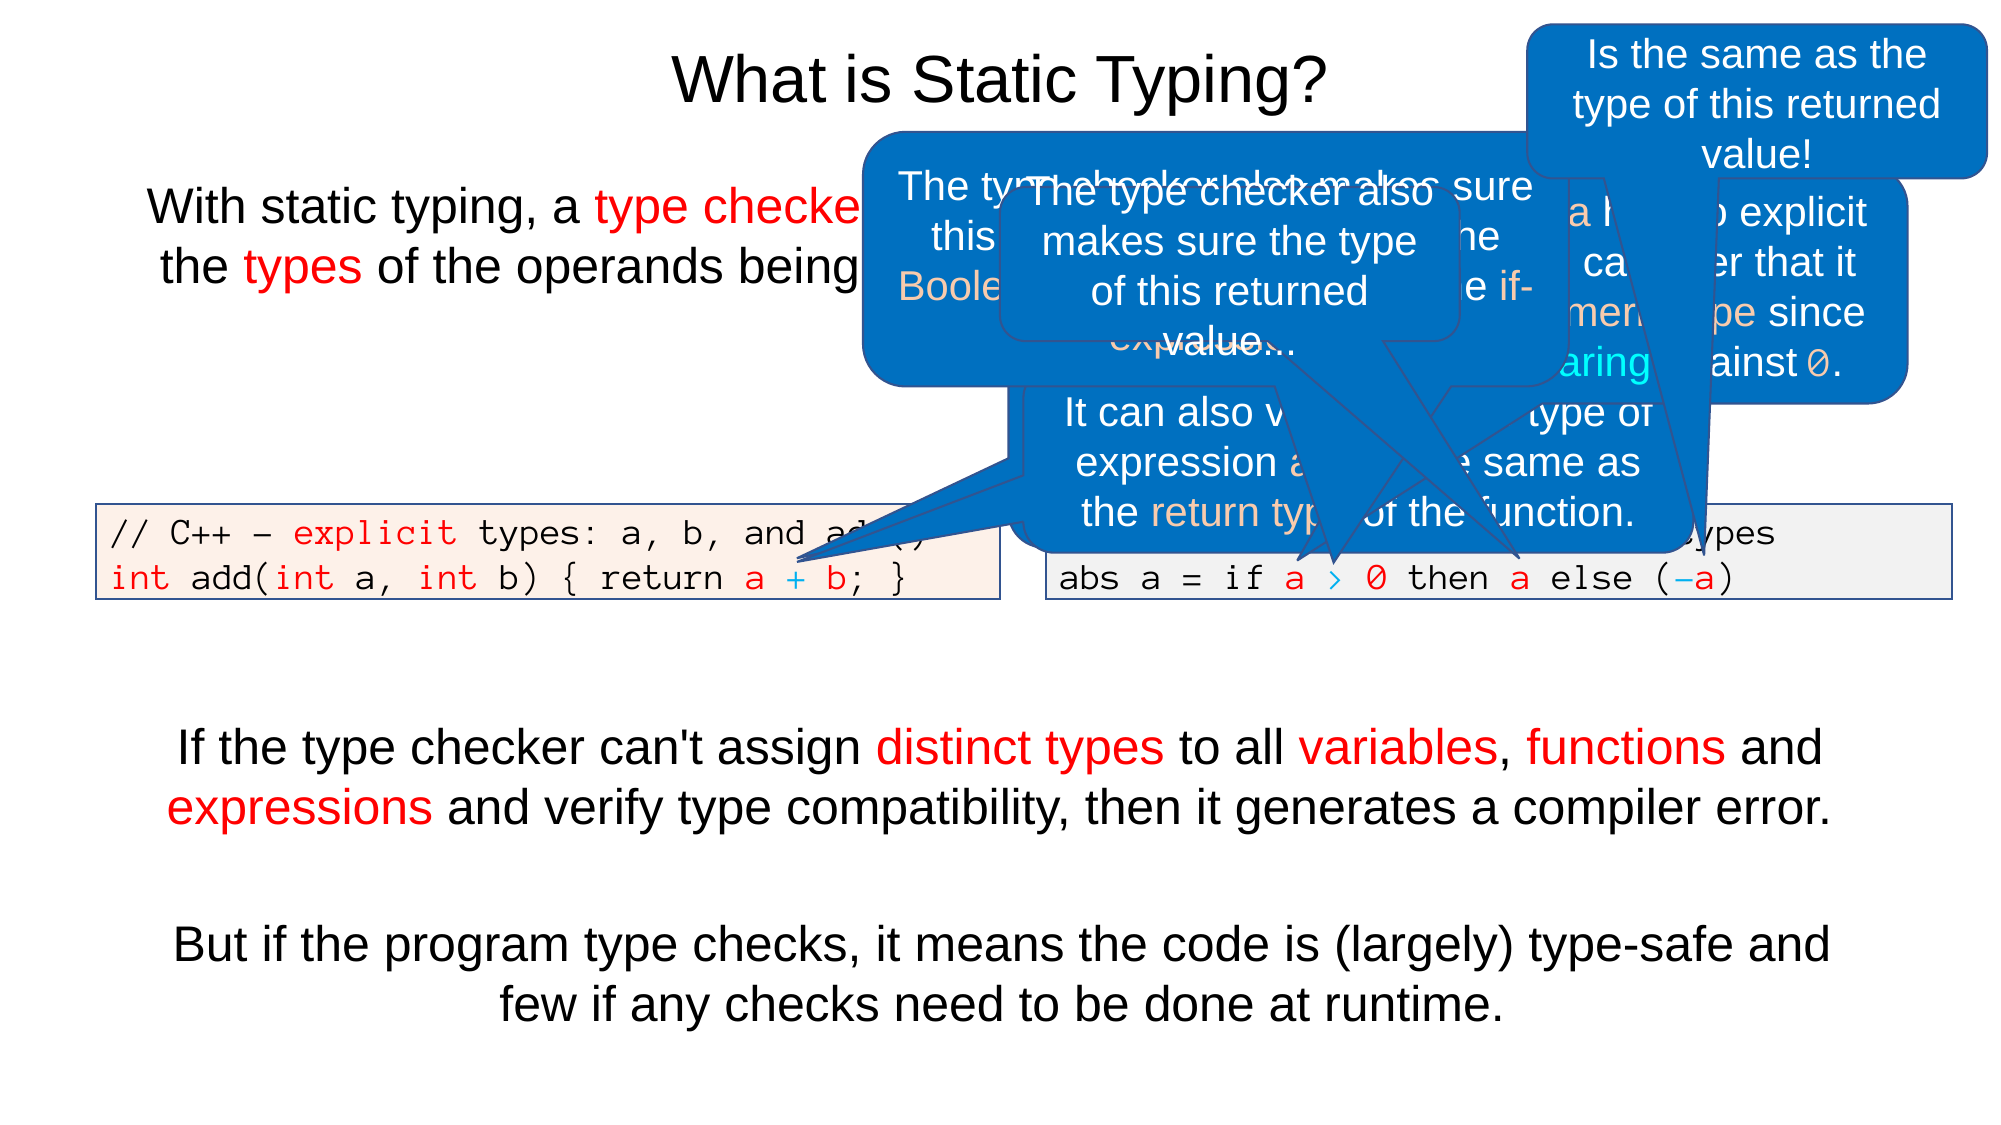

# What is Static Typing?
Is the same as the type of this returned value!
The type checker also makes sure this expression (a > 0) is of the Boolean type as required by the if-expression.
The compiler can verify that both branches of the if statement return the same type of result.
With static typing, a type checker checks that all operations are consistent with the types of the operands being operated on prior to the program's execution.
Even though a has no explicit type, Haskell can infer that it must be a numeric type since we're comparing against 0.
The type checker also makes sure the type of this returned value...
And it can verify that this expression is of the Boolean type.
The compiler can verify that a and b are both of the same (or a compatible) type so they can be added.
e.g., the type checker verifies that a and b's types are both compatible with the + operator and with each other.
It can also verify that the type of expression a+b is the same as the return type of the function.
// C++ - explicit types: a, b, and add()
int add(int a, int b) { return a + b; }
-- Haskell - inferred numeric types
abs a = if a > 0 then a else (-a)
If the type checker can't assign distinct types to all variables, functions and expressions and verify type compatibility, then it generates a compiler error.
But if the program type checks, it means the code is (largely) type-safe and few if any checks need to be done at runtime.